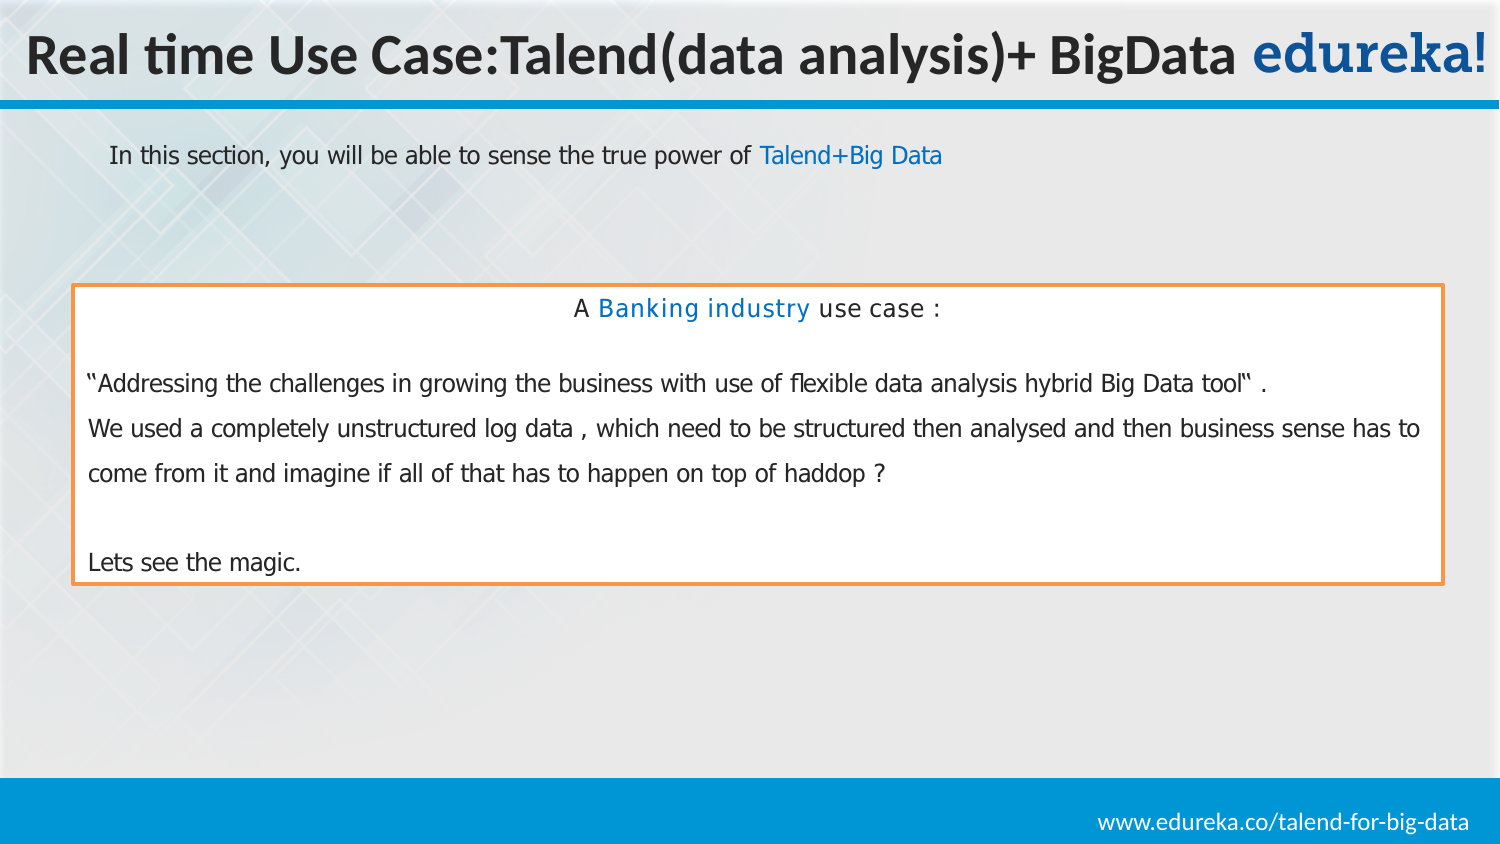

Real time Use Case:Talend(data analysis)+ BigData

In this section, you will be able to sense the true power of Talend+Big Data
A Banking industry use case :

“Addressing the challenges in growing the business with use of flexible data analysis hybrid Big Data tool“ .
We used a completely unstructured log data , which need to be structured then analysed and then business sense has to come from it and imagine if all of that has to happen on top of haddop ?

Lets see the magic.